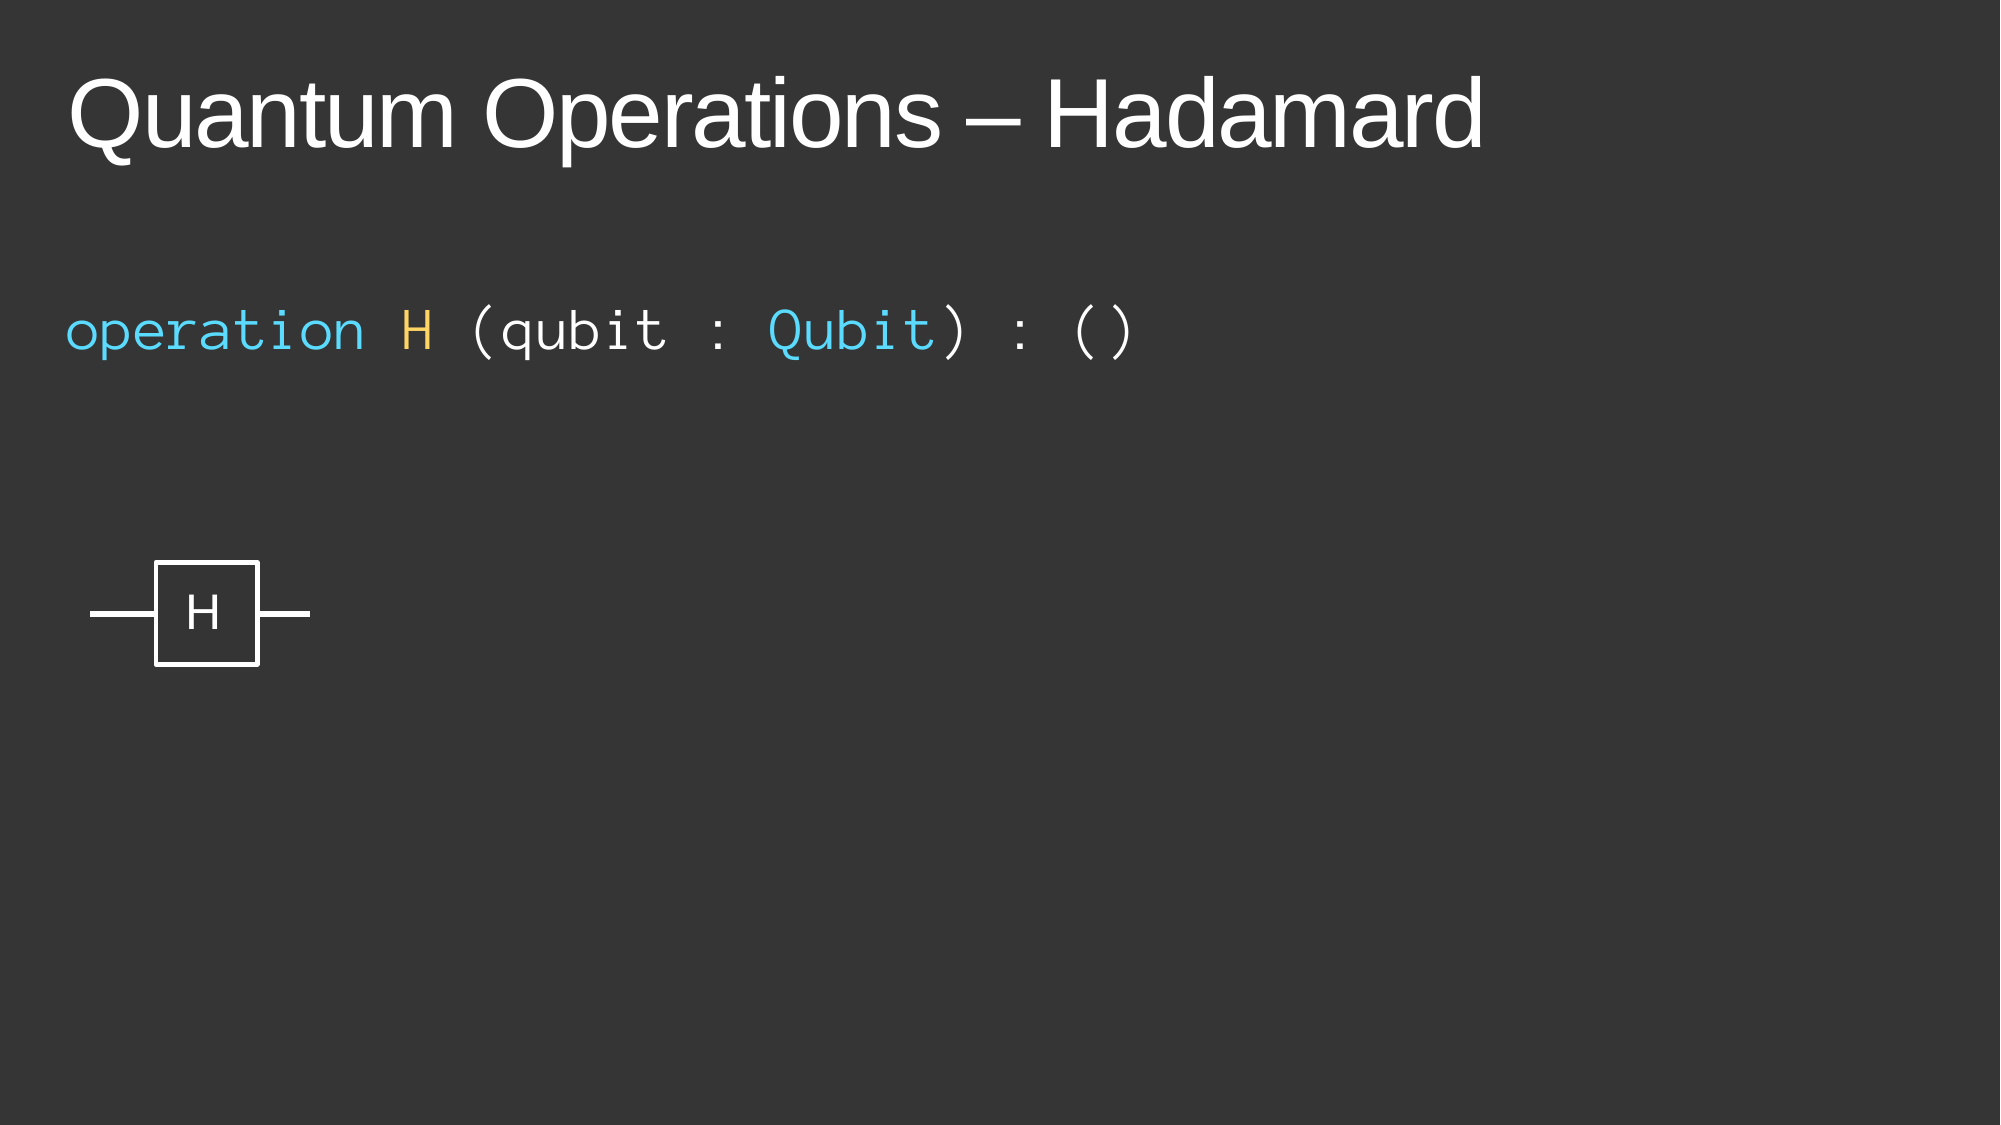

# Quantum Operations – Hadamard
operation H (qubit : Qubit) : ()
H